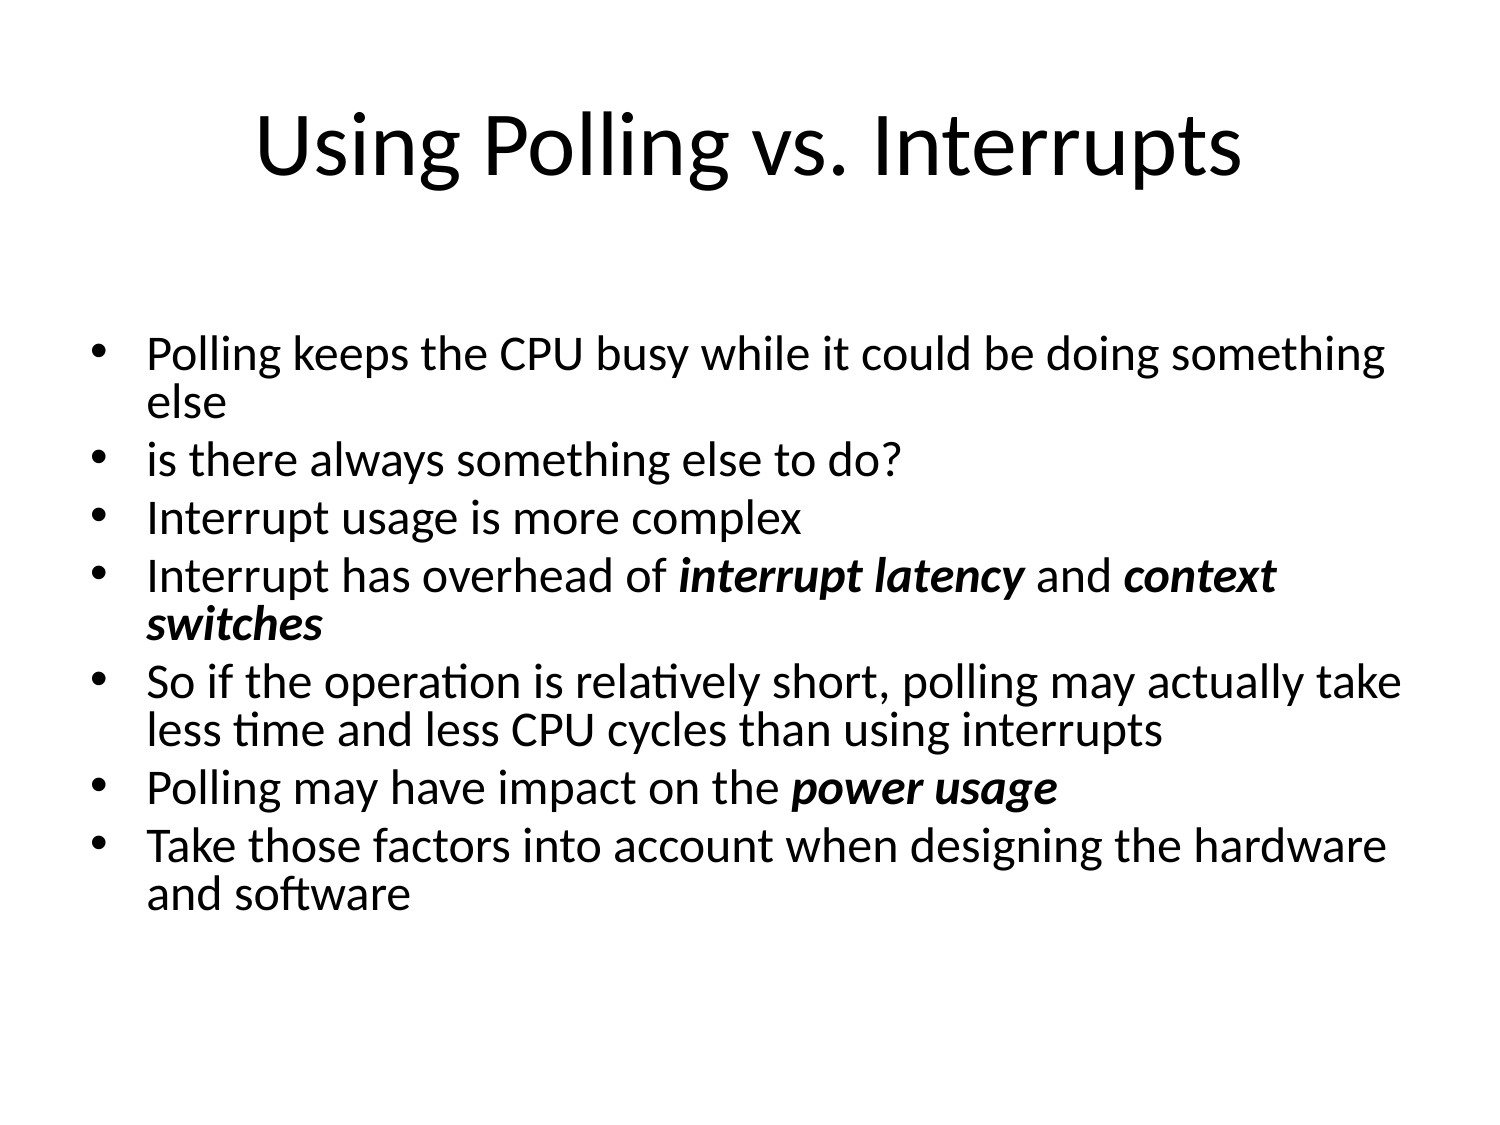

# Using Polling vs. Interrupts
Polling keeps the CPU busy while it could be doing something else
is there always something else to do?
Interrupt usage is more complex
Interrupt has overhead of interrupt latency and context switches
So if the operation is relatively short, polling may actually take less time and less CPU cycles than using interrupts
Polling may have impact on the power usage
Take those factors into account when designing the hardware and software